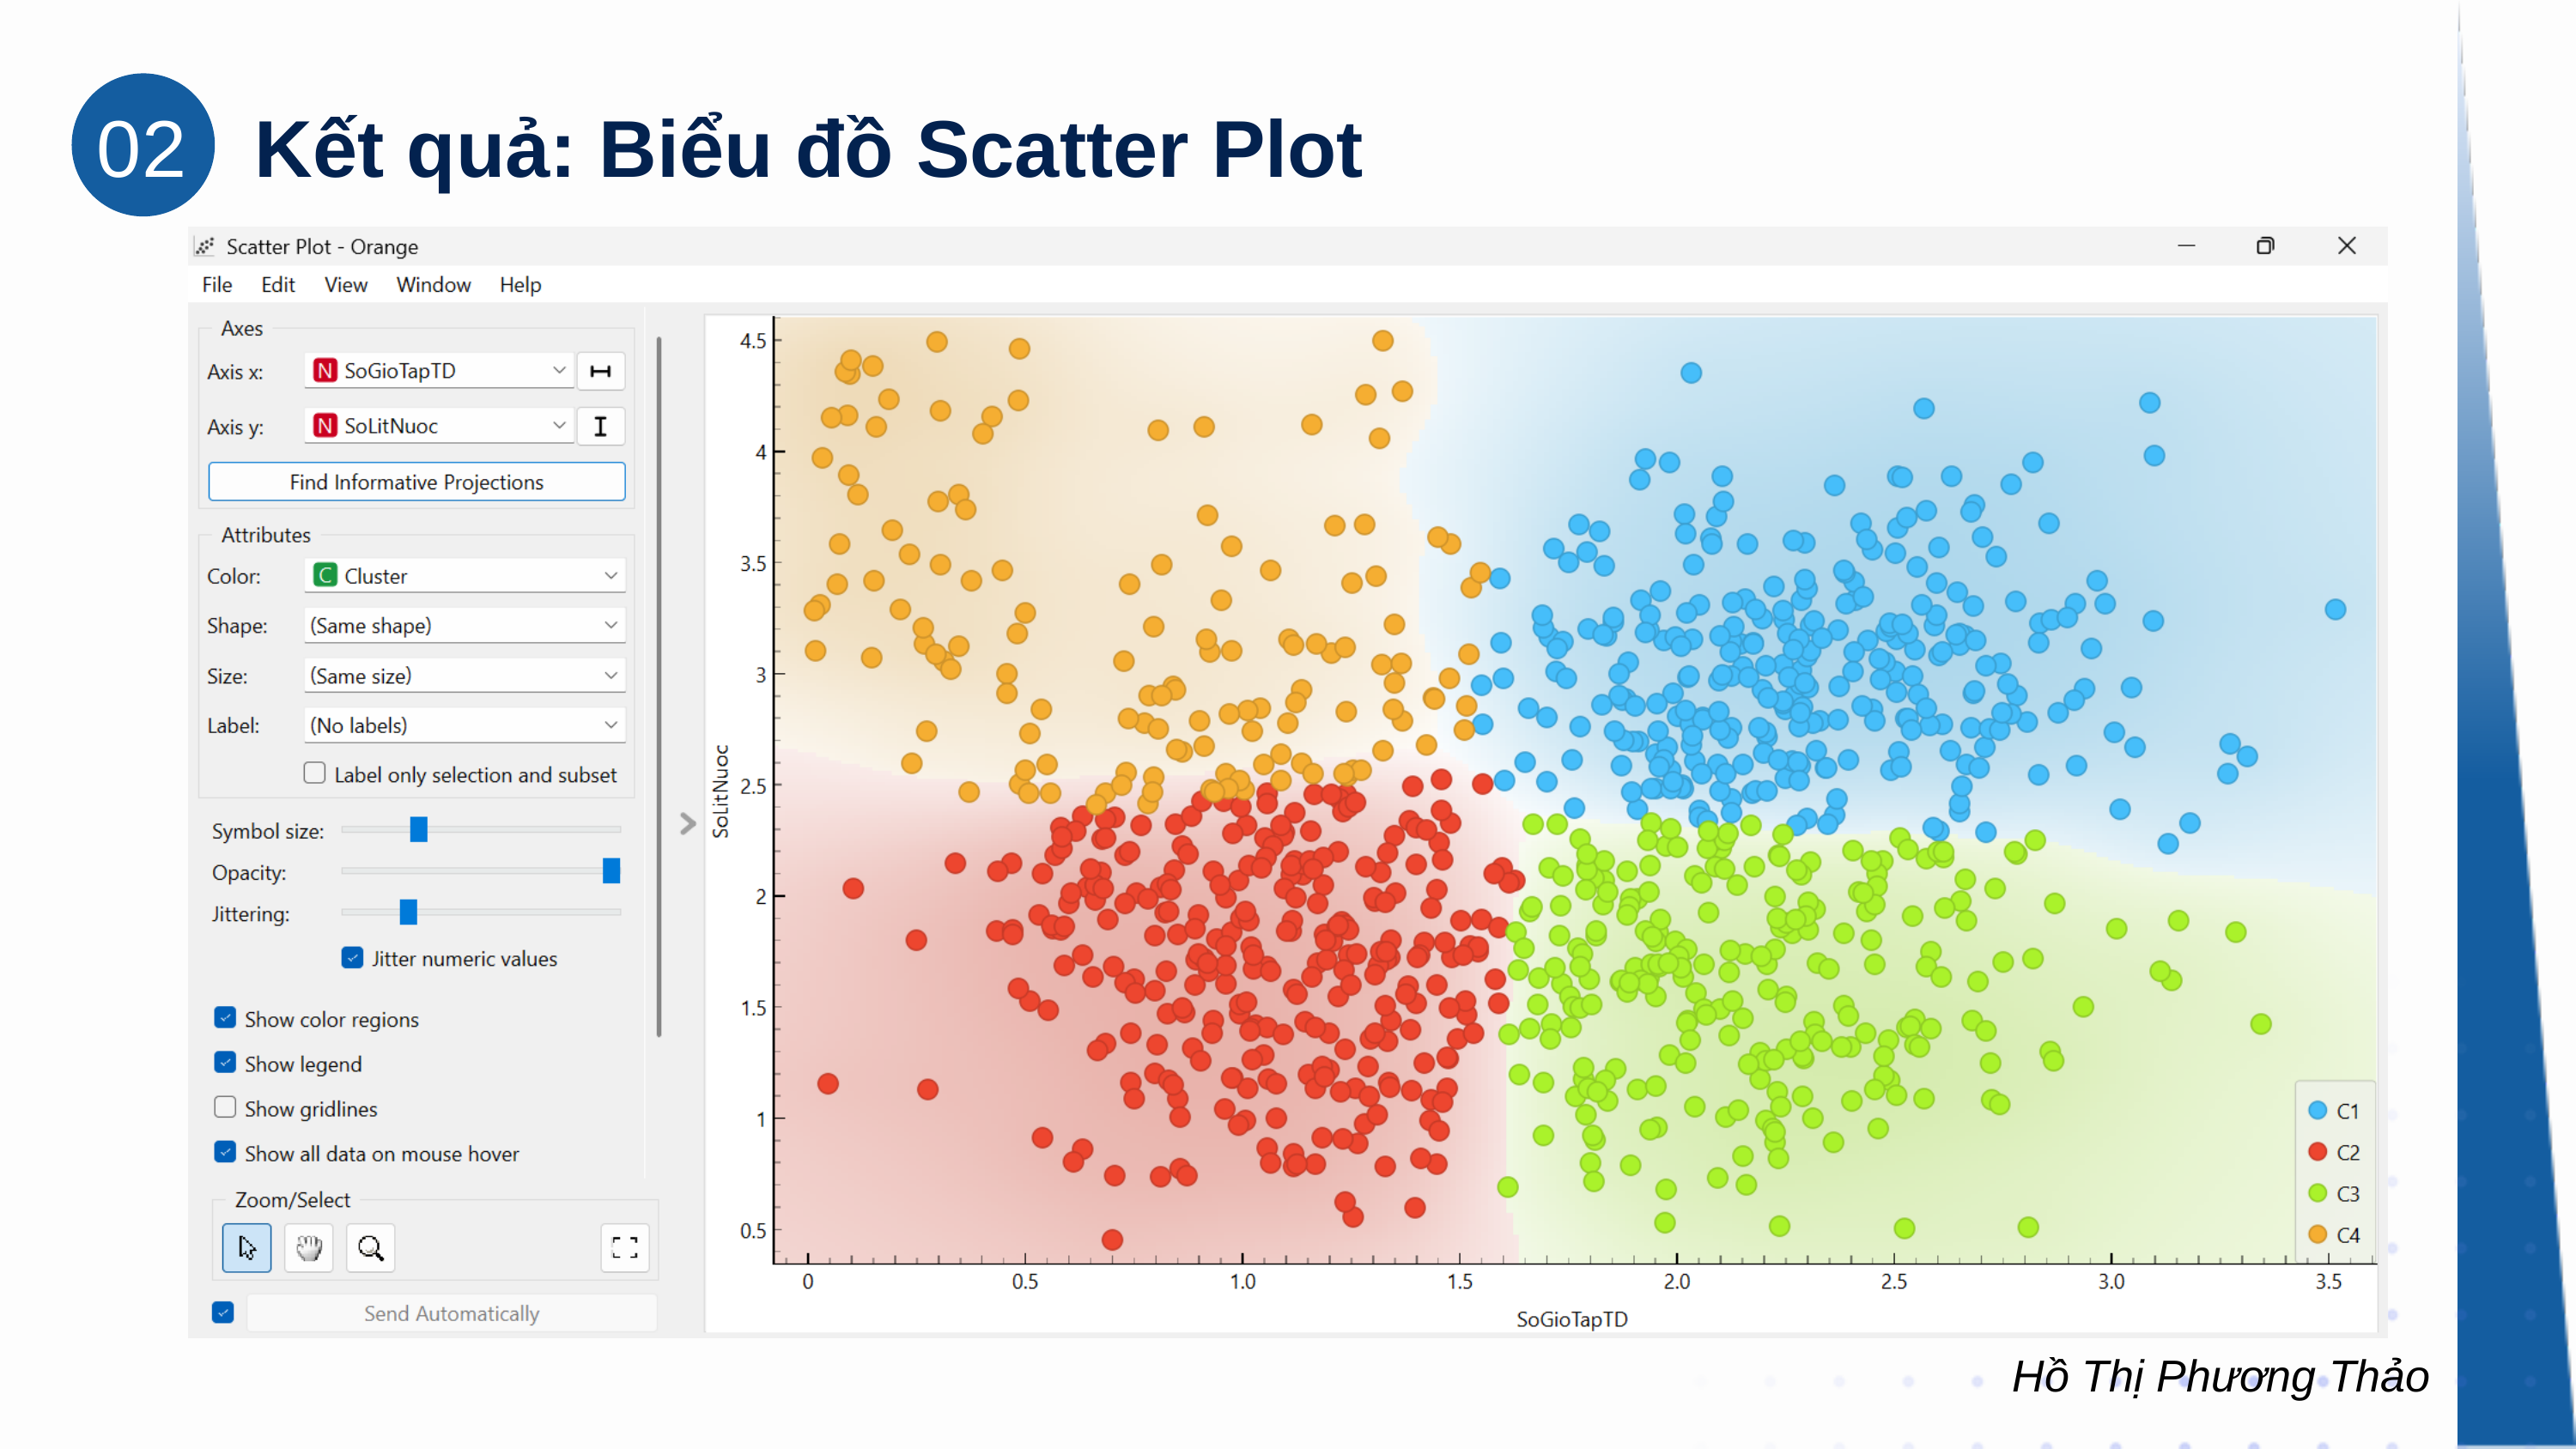

02
Kết quả: Biểu đồ Scatter Plot

Hồ Thị Phương Thảo